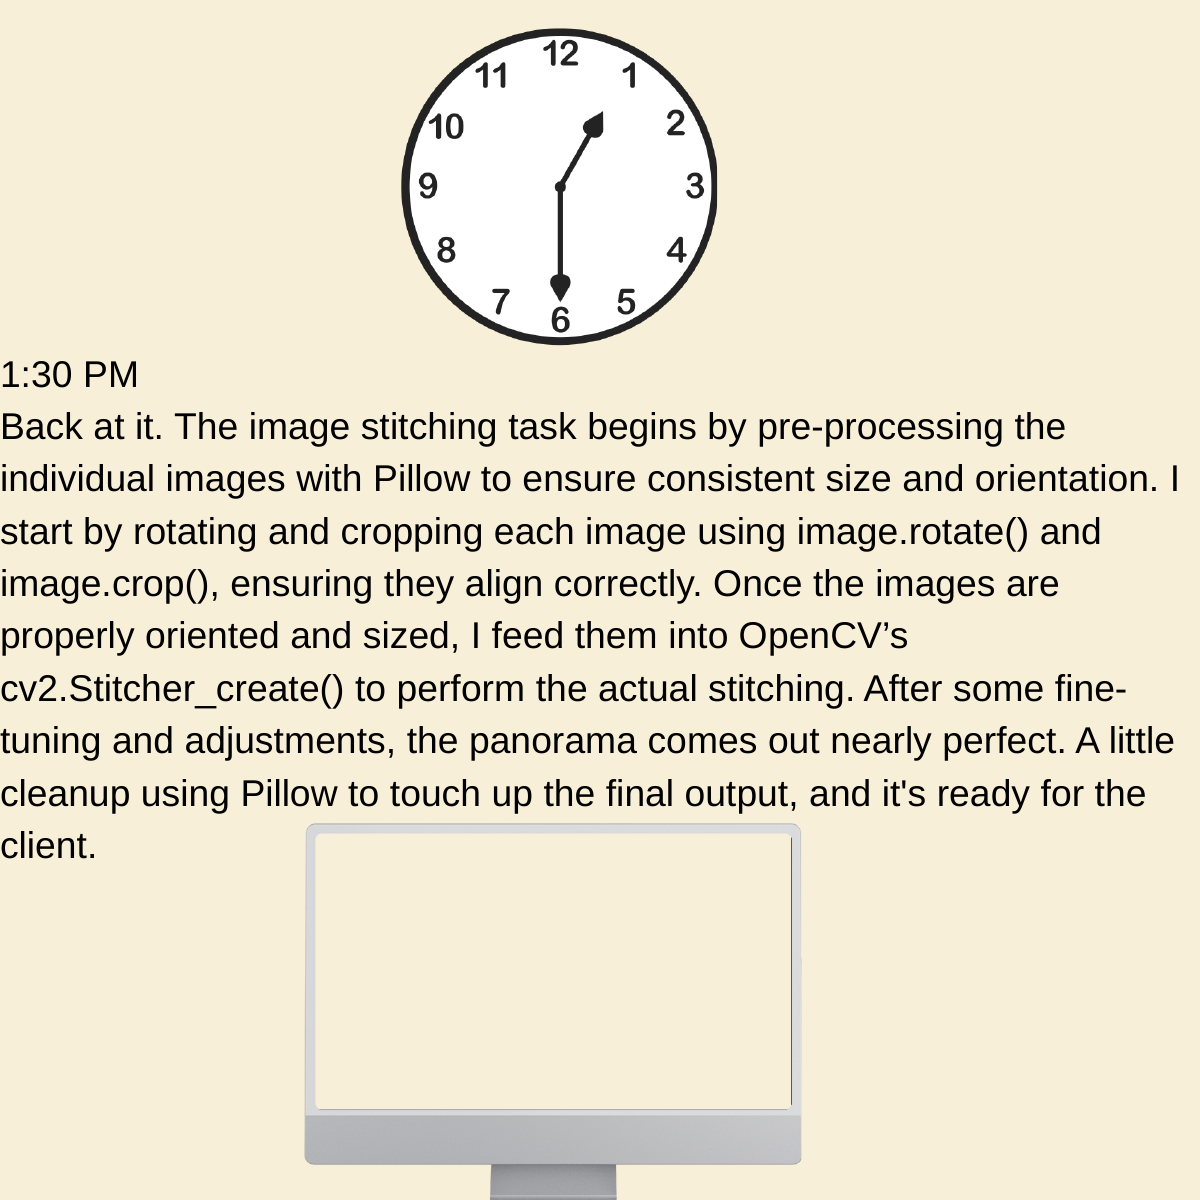

1:30 PM
Back at it. The image stitching task begins by pre-processing the individual images with Pillow to ensure consistent size and orientation. I start by rotating and cropping each image using image.rotate() and image.crop(), ensuring they align correctly. Once the images are properly oriented and sized, I feed them into OpenCV’s cv2.Stitcher_create() to perform the actual stitching. After some fine-tuning and adjustments, the panorama comes out nearly perfect. A little cleanup using Pillow to touch up the final output, and it's ready for the client.